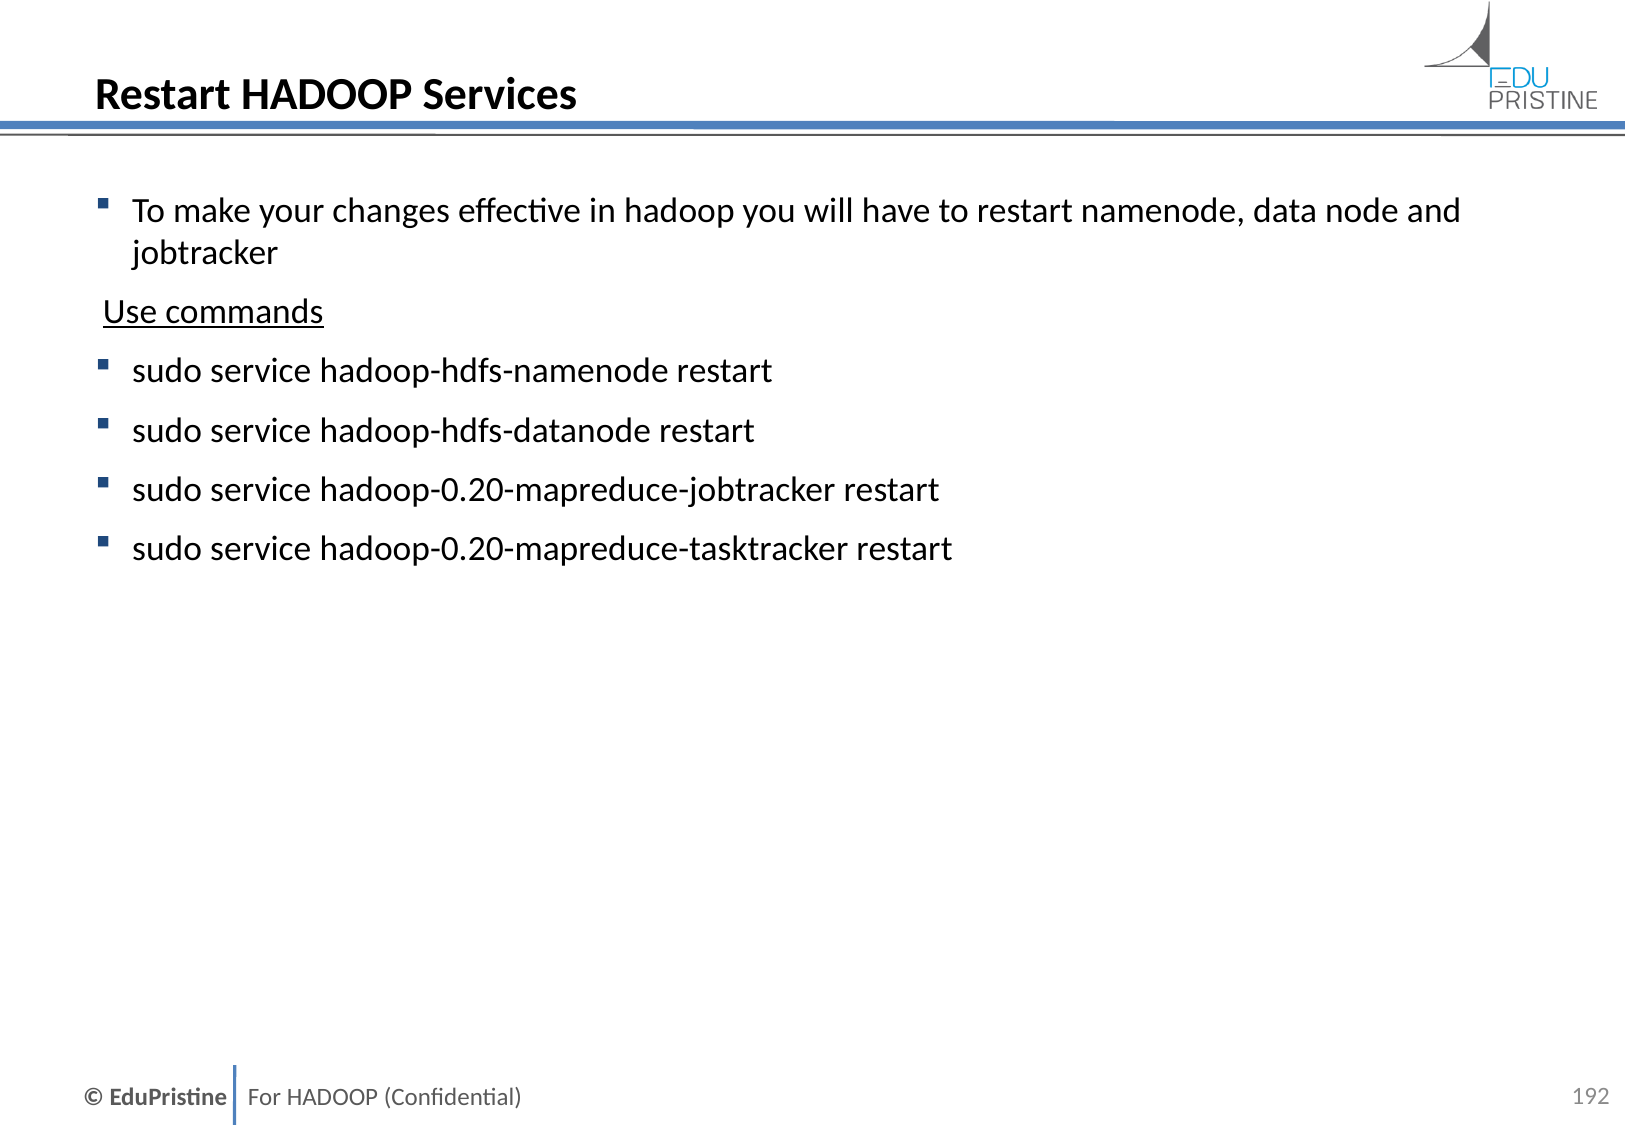

# Restart HADOOP Services
To make your changes effective in hadoop you will have to restart namenode, data node and jobtracker
 Use commands
sudo service hadoop-hdfs-namenode restart
sudo service hadoop-hdfs-datanode restart
sudo service hadoop-0.20-mapreduce-jobtracker restart
sudo service hadoop-0.20-mapreduce-tasktracker restart
192